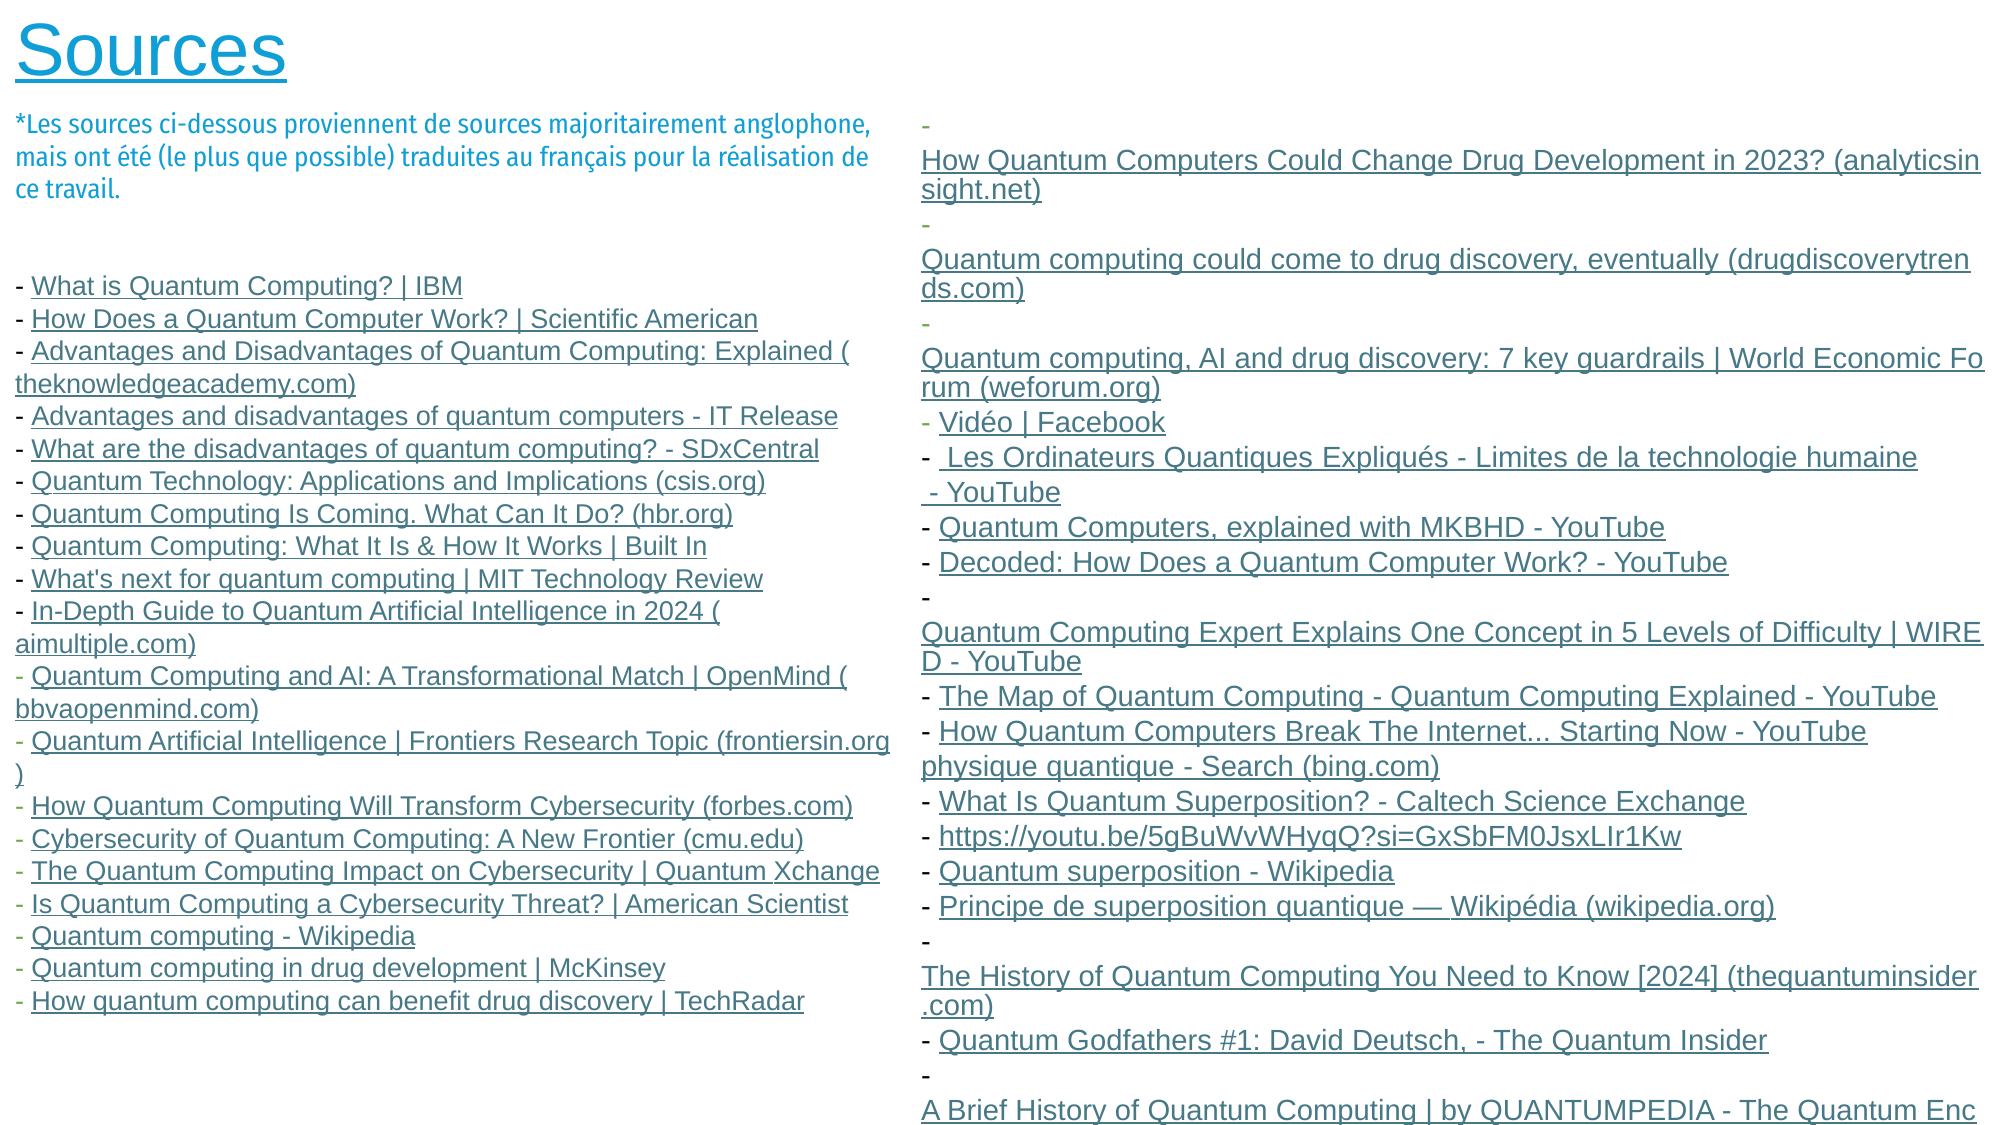

# Sources
*Les sources ci-dessous proviennent de sources majoritairement anglophone, mais ont été (le plus que possible) traduites au français pour la réalisation de ce travail.

- What is Quantum Computing? | IBM
- How Does a Quantum Computer Work? | Scientific American
- Advantages and Disadvantages of Quantum Computing: Explained (theknowledgeacademy.com)
- Advantages and disadvantages of quantum computers - IT Release
- What are the disadvantages of quantum computing? - SDxCentral
- Quantum Technology: Applications and Implications (csis.org)
- Quantum Computing Is Coming. What Can It Do? (hbr.org)
- Quantum Computing: What It Is & How It Works | Built In
- What's next for quantum computing | MIT Technology Review
- In-Depth Guide to Quantum Artificial Intelligence in 2024 (aimultiple.com)
- Quantum Computing and AI: A Transformational Match | OpenMind (bbvaopenmind.com)
- Quantum Artificial Intelligence | Frontiers Research Topic (frontiersin.org)
- How Quantum Computing Will Transform Cybersecurity (forbes.com)
- Cybersecurity of Quantum Computing: A New Frontier (cmu.edu)
- The Quantum Computing Impact on Cybersecurity | Quantum Xchange
- Is Quantum Computing a Cybersecurity Threat? | American Scientist
- Quantum computing - Wikipedia
- Quantum computing in drug development | McKinsey
- How quantum computing can benefit drug discovery | TechRadar
- How Quantum Computers Could Change Drug Development in 2023? (analyticsinsight.net)
- Quantum computing could come to drug discovery, eventually (drugdiscoverytrends.com)
- Quantum computing, AI and drug discovery: 7 key guardrails | World Economic Forum (weforum.org)
- Vidéo | Facebook
-  Les Ordinateurs Quantiques Expliqués - Limites de la technologie humaine - YouTube
- Quantum Computers, explained with MKBHD - YouTube
- Decoded: How Does a Quantum Computer Work? - YouTube
- Quantum Computing Expert Explains One Concept in 5 Levels of Difficulty | WIRED - YouTube
- The Map of Quantum Computing - Quantum Computing Explained - YouTube
- How Quantum Computers Break The Internet... Starting Now - YouTube
physique quantique - Search (bing.com)
- What Is Quantum Superposition? - Caltech Science Exchange
- https://youtu.be/5gBuWvWHyqQ?si=GxSbFM0JsxLIr1Kw
- Quantum superposition - Wikipedia
- Principe de superposition quantique — Wikipédia (wikipedia.org)
-The History of Quantum Computing You Need to Know [2024] (thequantuminsider.com)
- Quantum Godfathers #1: David Deutsch, - The Quantum Insider
- A Brief History of Quantum Computing | by QUANTUMPEDIA - The Quantum Encyclopedia | Medium
-Une brève histoire de l’ordinateur quantique (theconversation.com)